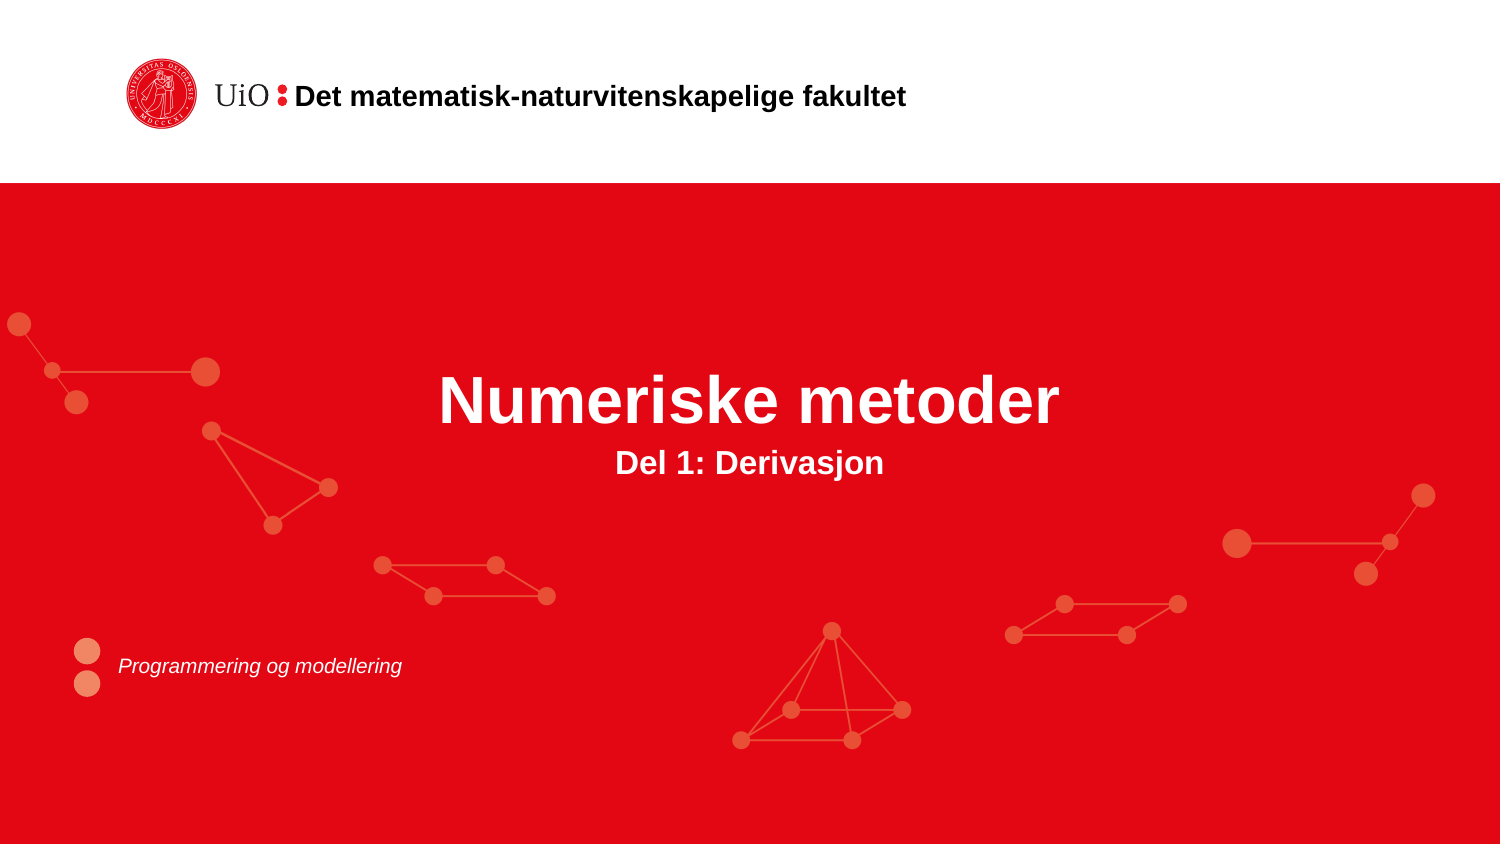

# Numeriske metoder
Del 1: Derivasjon

Programmering og modellering